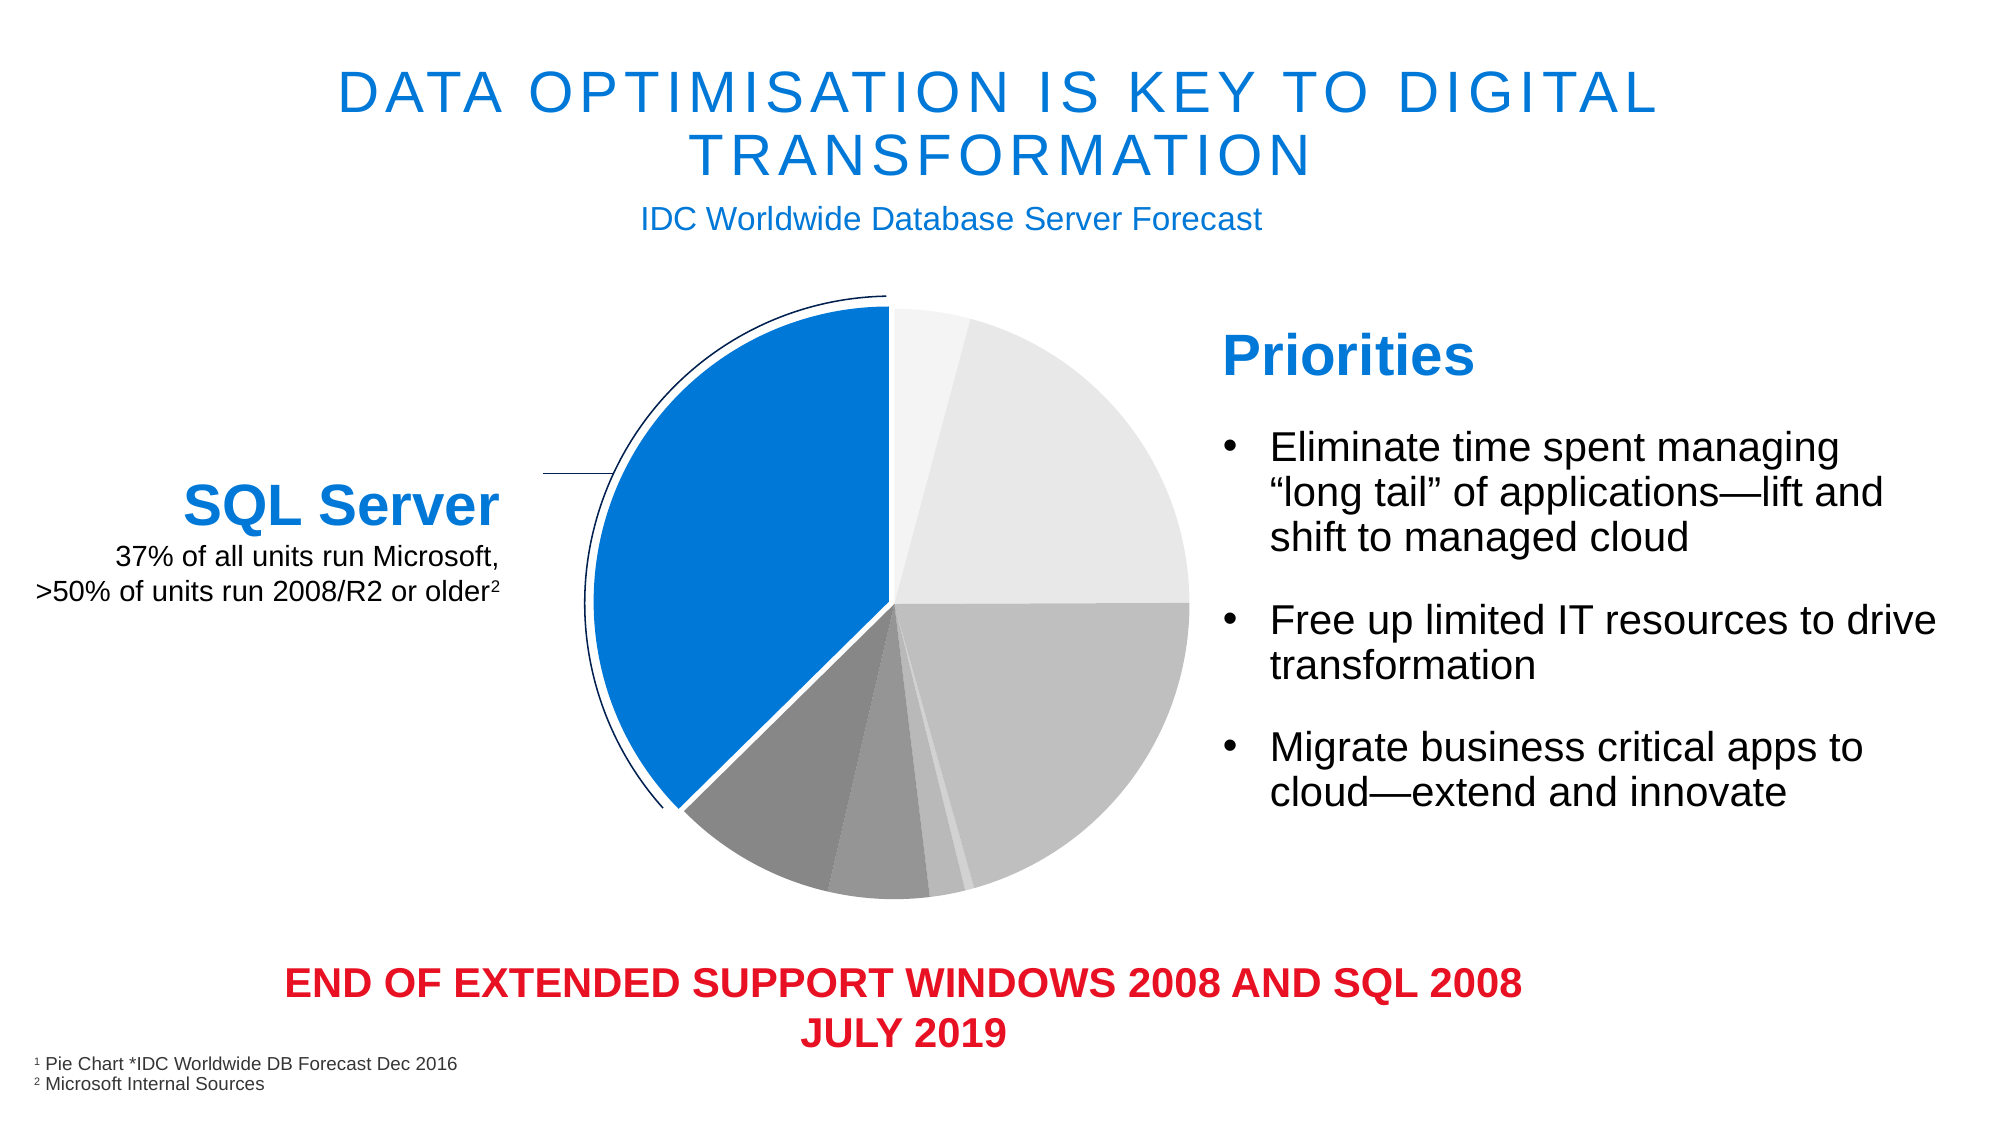

# DATA OPTIMISATION is key to digital transformation

### Chart: IDC Worldwide Database Server Forecast

| Category | 2017 |
|---|---|
| NoSQL | 0.041636778420910264 |
| MySQL | 0.20778427673003194 |
| Other | 0.20679922195056158 |
|  | None |
| NewSQL | 0.005160805976051415 |
| SAP | 0.019393580962118184 |
| IBM | 0.055508268736690784 |
| Oracle | 0.08988292733282188 |
| Microsoft | 0.37383413989081393 |
Priorities
Eliminate time spent managing “long tail” of applications—lift and shift to managed cloud
Free up limited IT resources to drive transformation
Migrate business critical apps to cloud—extend and innovate

SQL Server
37% of all units run Microsoft,
>50% of units run 2008/R2 or older2

END OF EXTENDED SUPPORT WINDOWS 2008 AND SQL 2008 JULY 2019
1 Pie Chart *IDC Worldwide DB Forecast Dec 2016
2 Microsoft Internal Sources